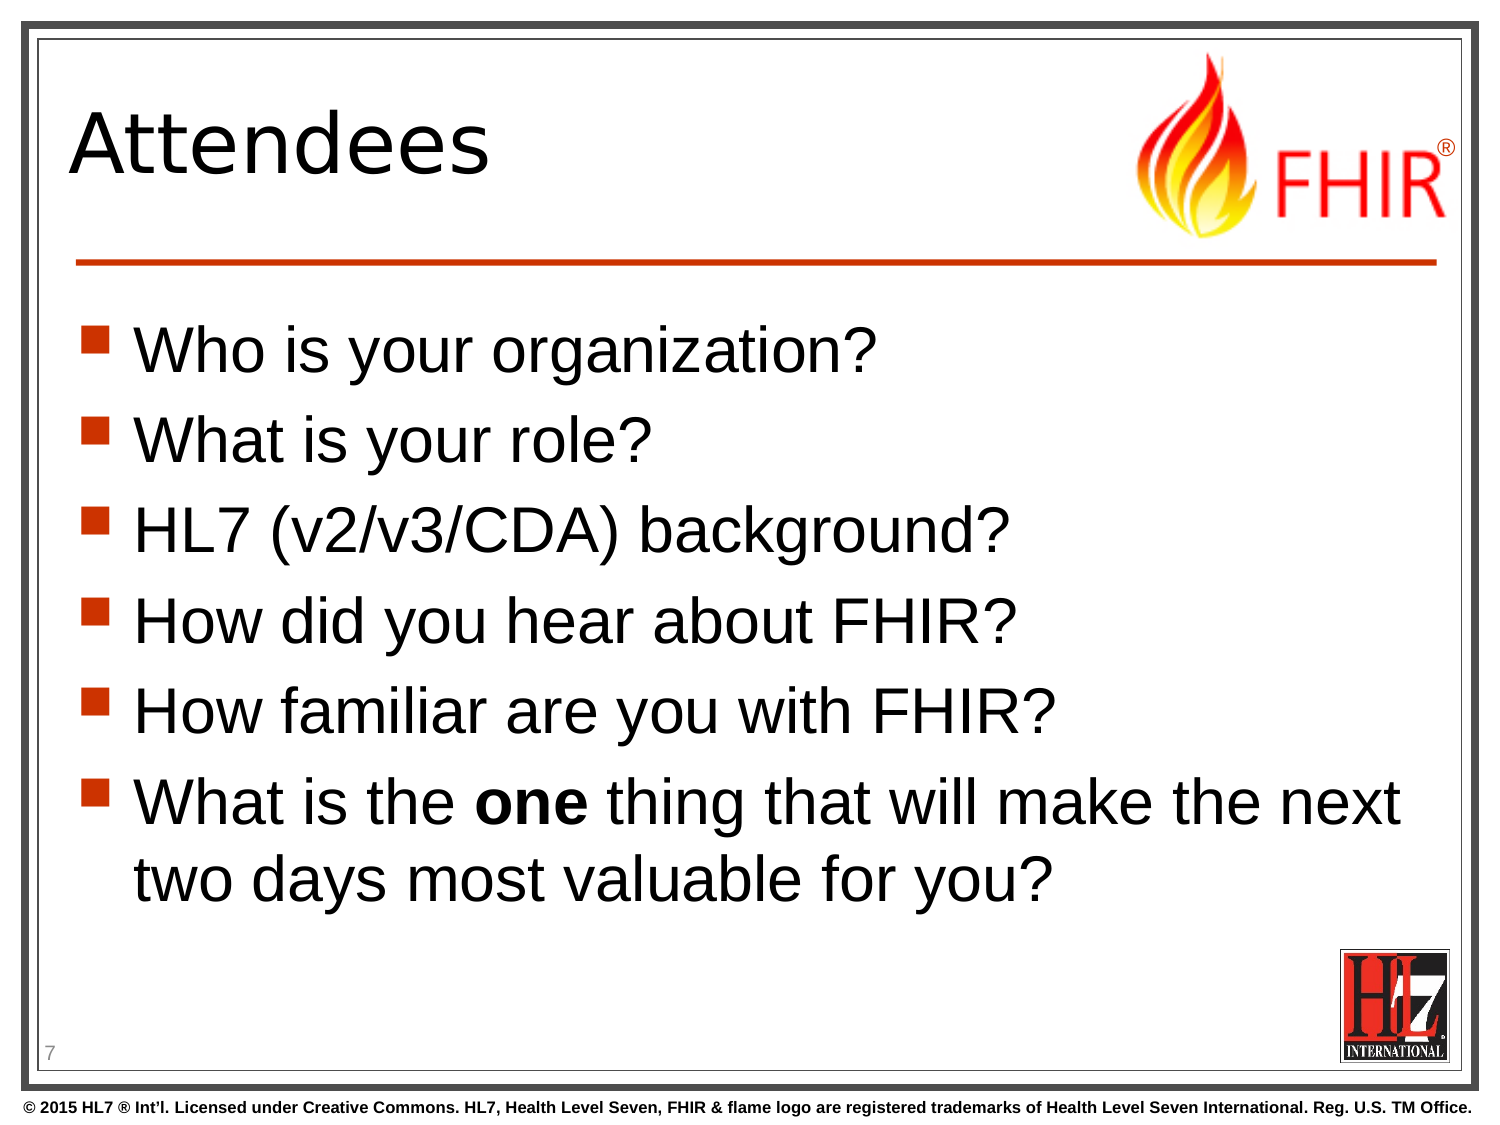

# Attendees
Who is your organization?
What is your role?
HL7 (v2/v3/CDA) background?
How did you hear about FHIR?
How familiar are you with FHIR?
What is the one thing that will make the next two days most valuable for you?
7